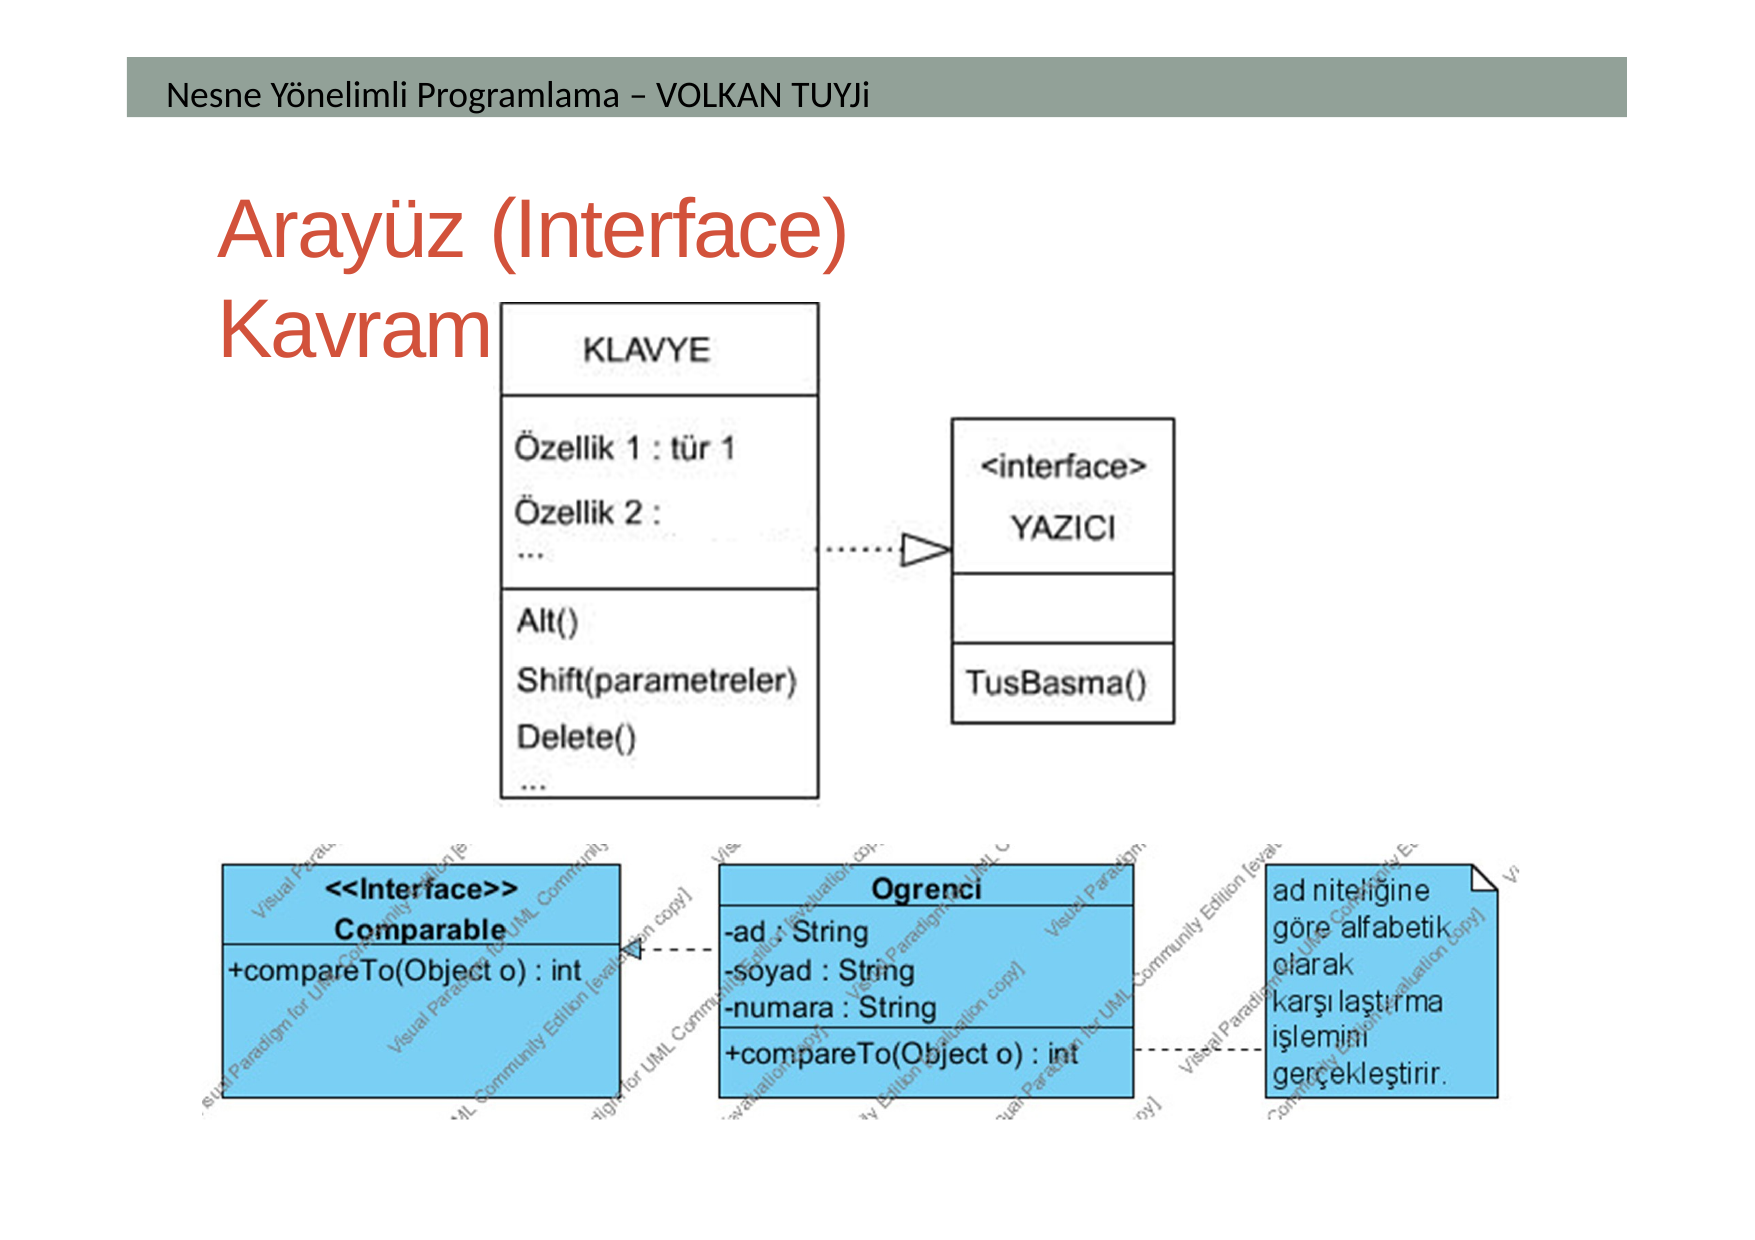

Nesne Yönelimli Programlama – VOLKAN TUYJi
# Arayüz (Interface) Kavramı